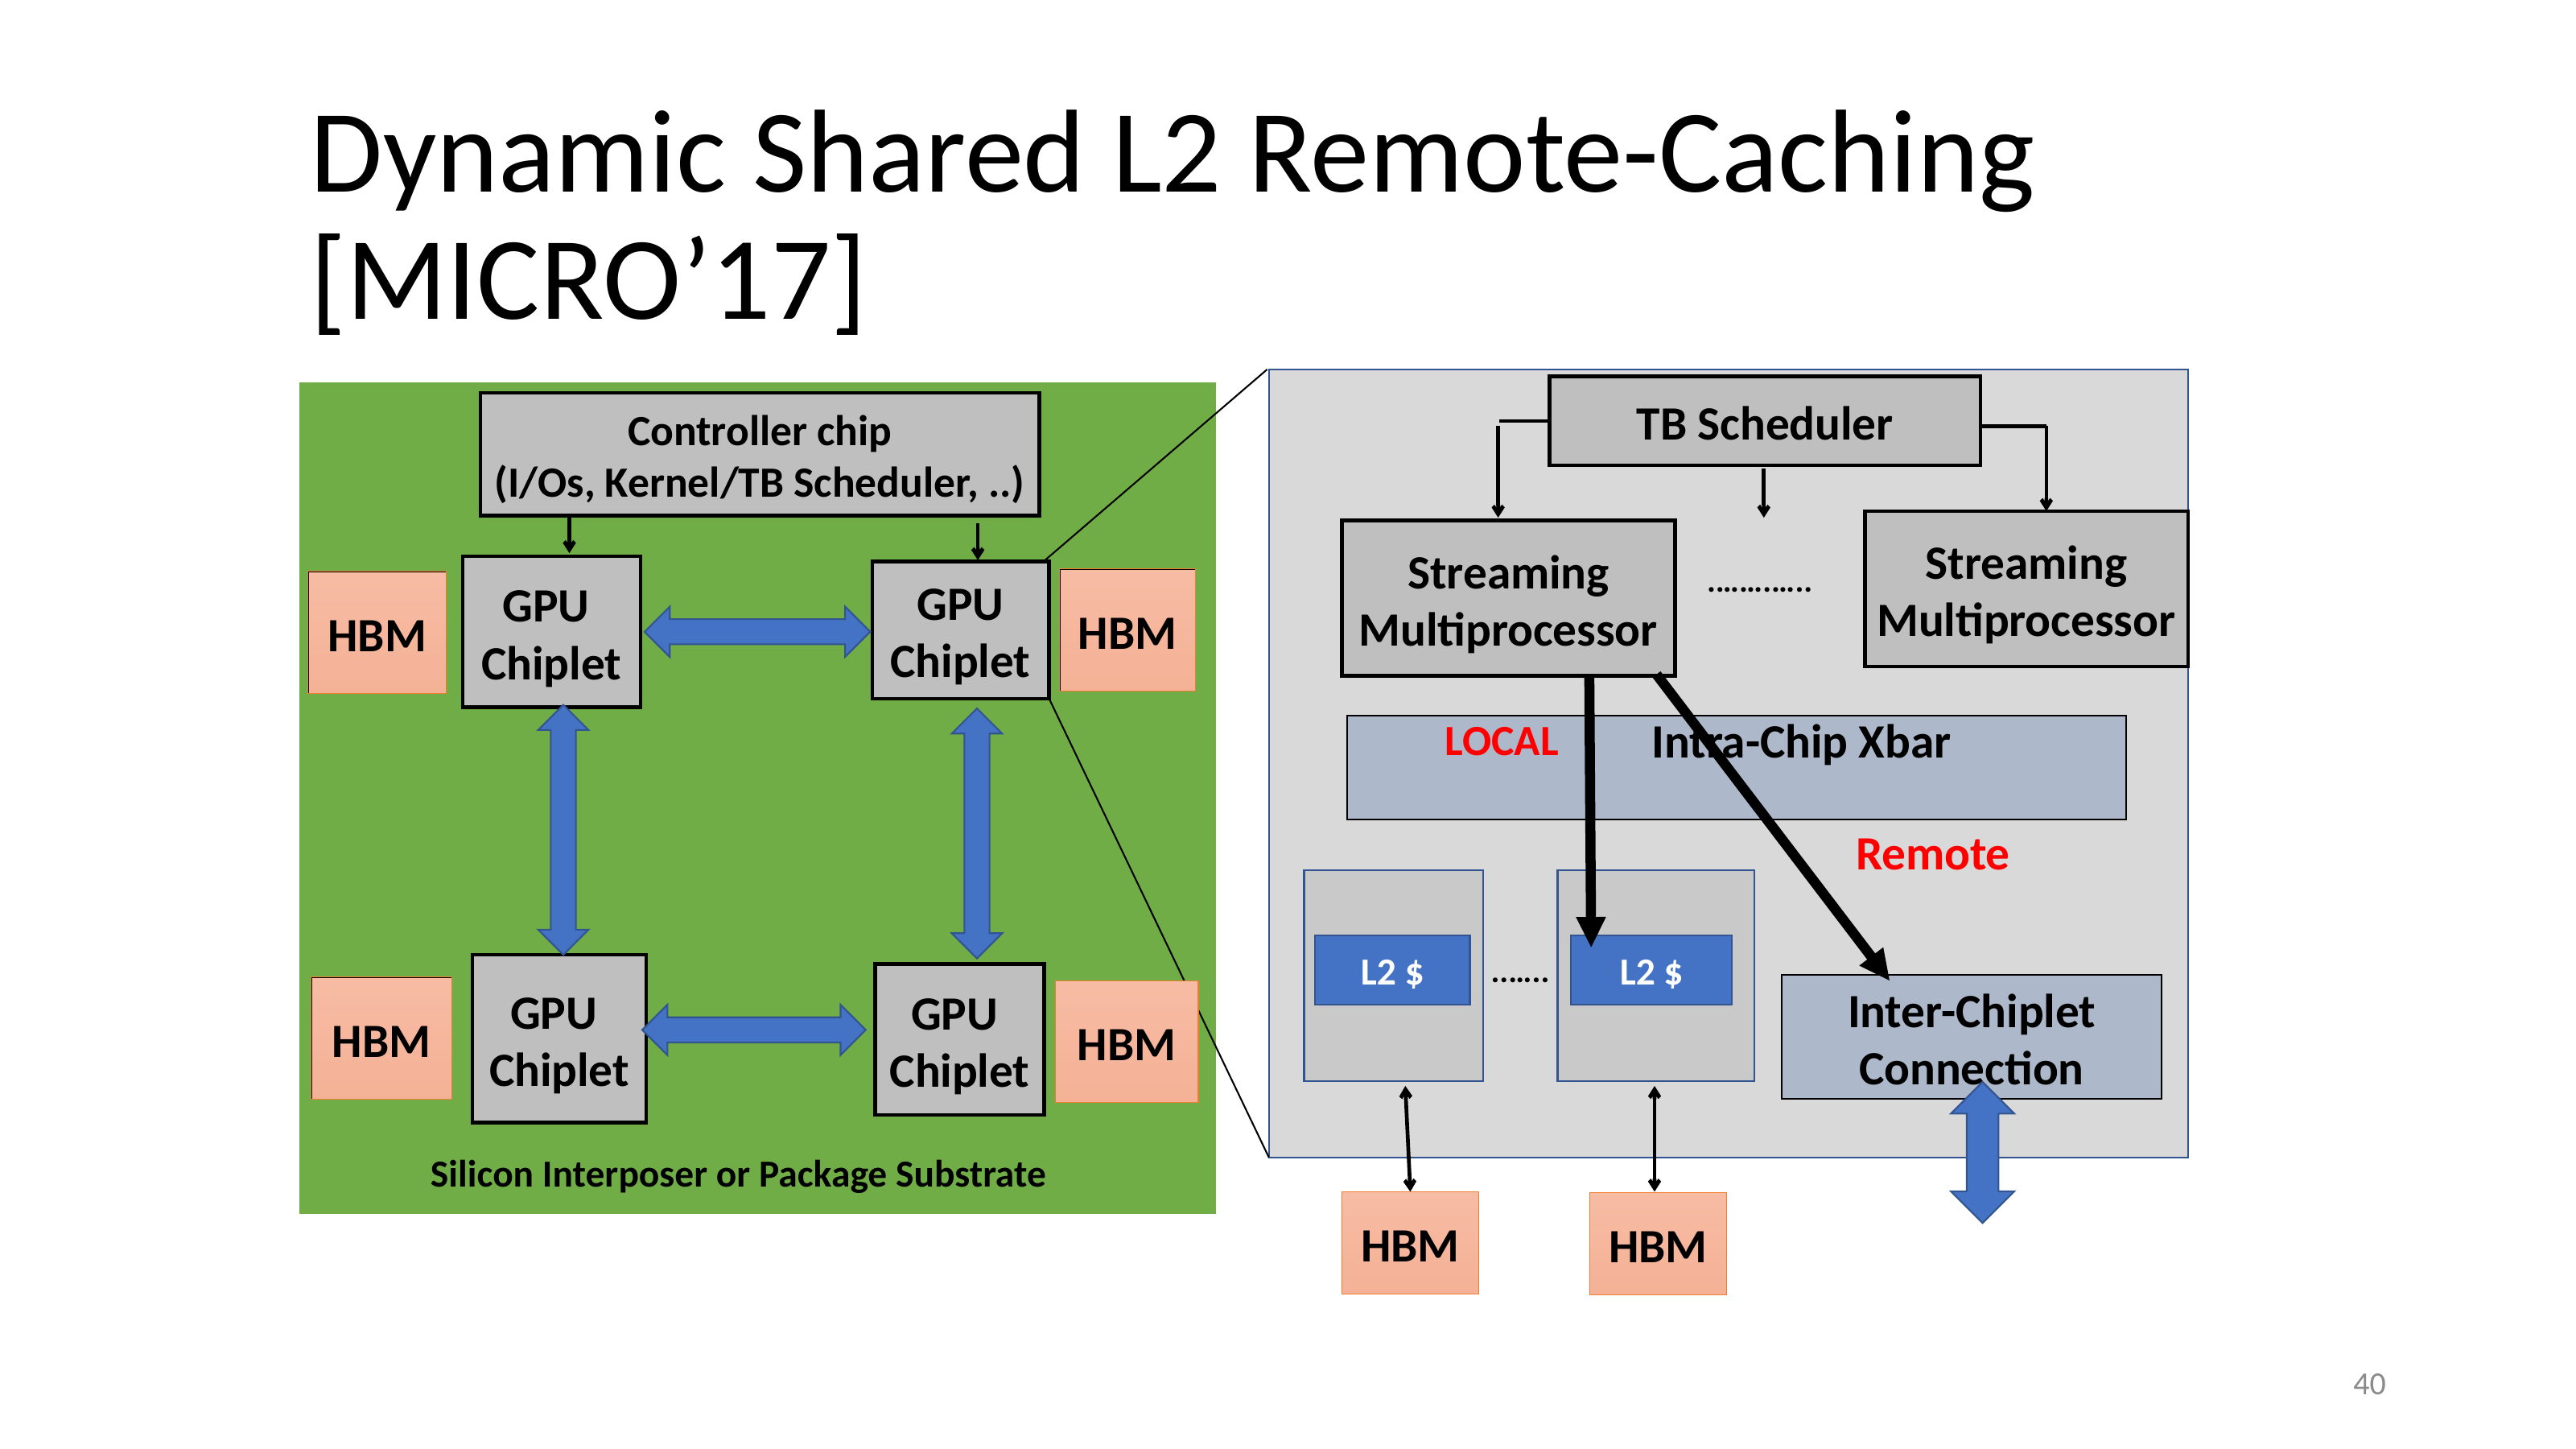

# Dynamic Shared L2 Remote-Caching [MICRO’17]

TB Scheduler

Controller chip
(I/Os, Kernel/TB Scheduler, ..)
Streaming
Multiprocessor
Streaming
Multiprocessor
.…….…..
GPU
Chiplet
GPU
Chiplet
HBM
HBM

LOCAL
            Intra-Chip Xbar

Remote

L2 $
L2 $
..…..
GPU
Chiplet
GPU
Chiplet
Inter-Chiplet Connection
HBM
HBM

Silicon Interposer or Package Substrate
HBM
HBM
40